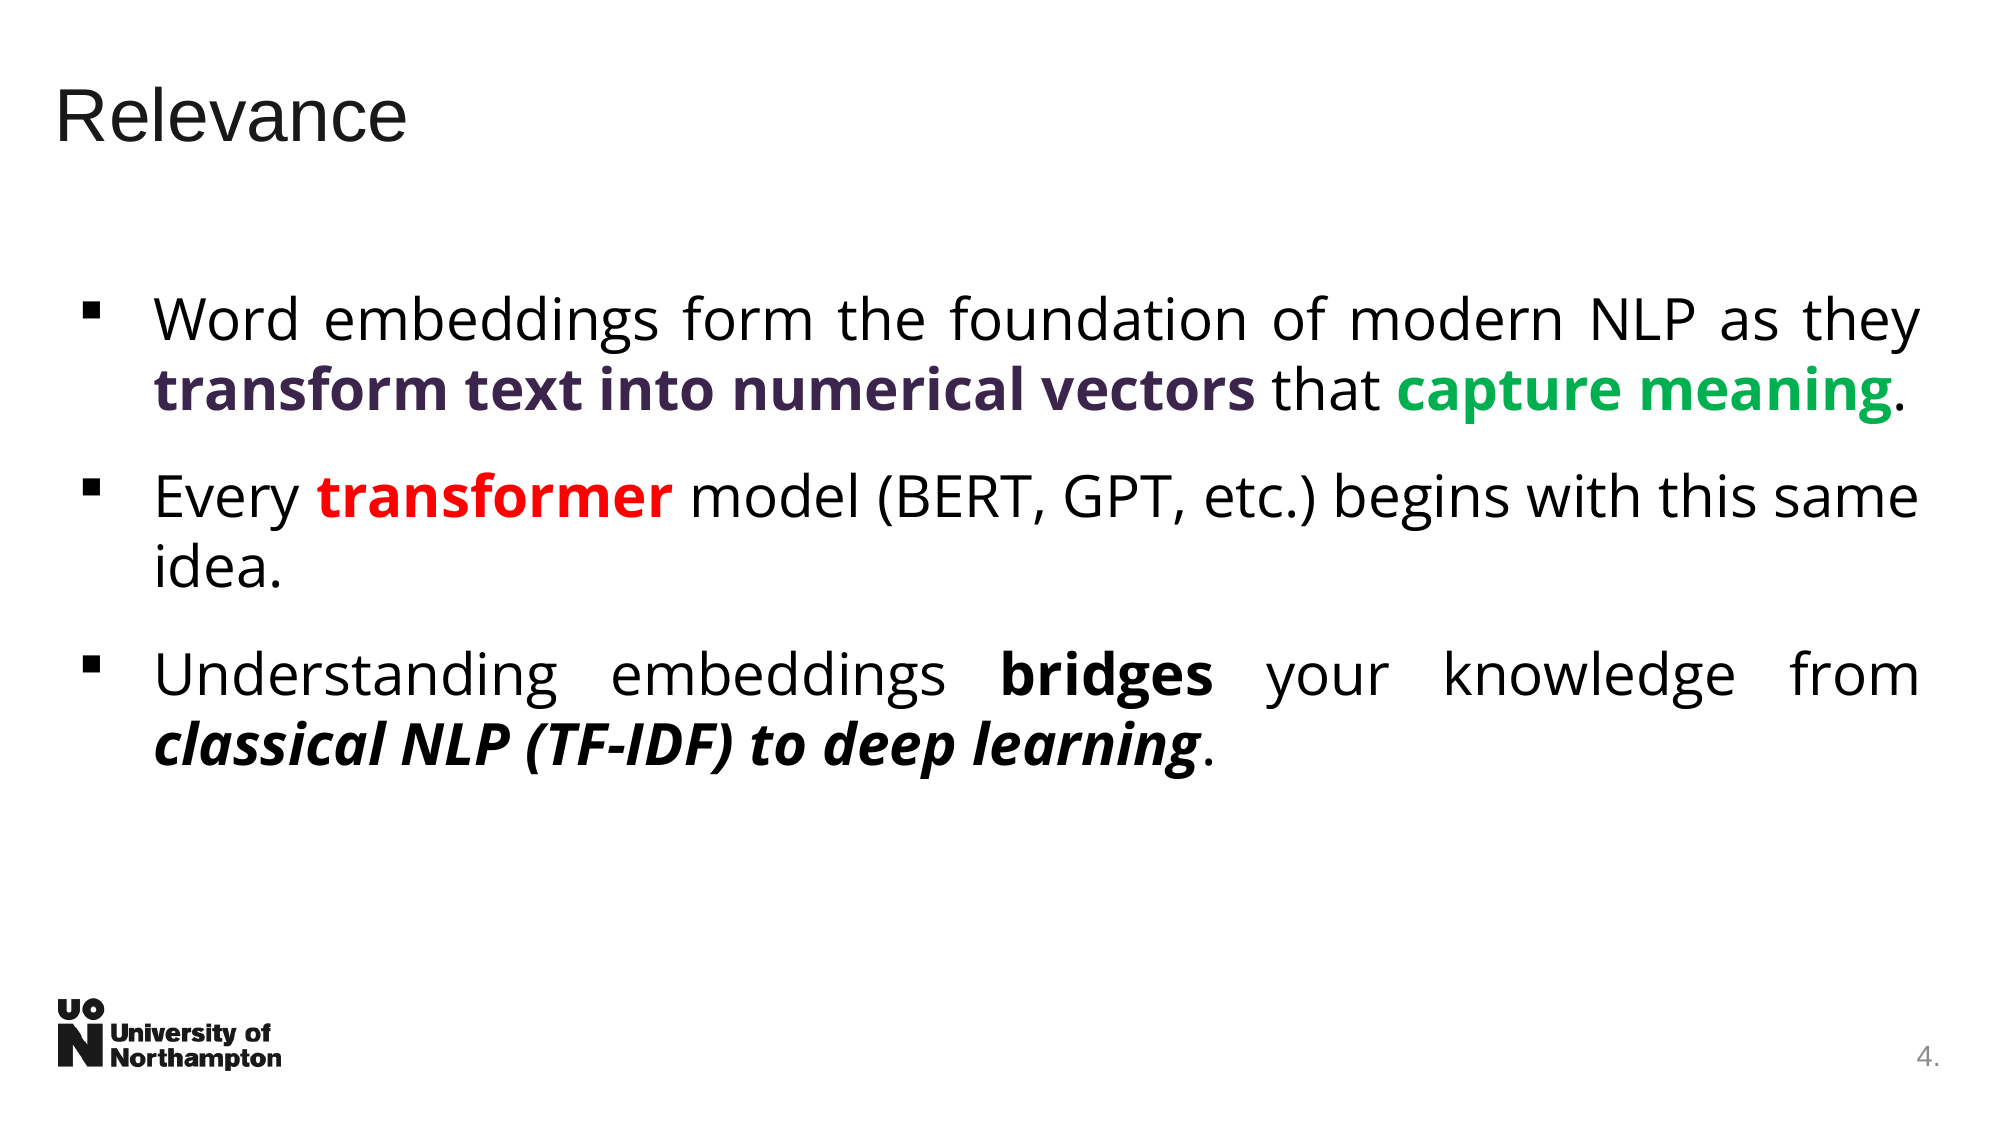

# Relevance

Word embeddings form the foundation of modern NLP as they transform text into numerical vectors that capture meaning.
Every transformer model (BERT, GPT, etc.) begins with this same idea.
Understanding embeddings bridges your knowledge from classical NLP (TF-IDF) to deep learning.
4.